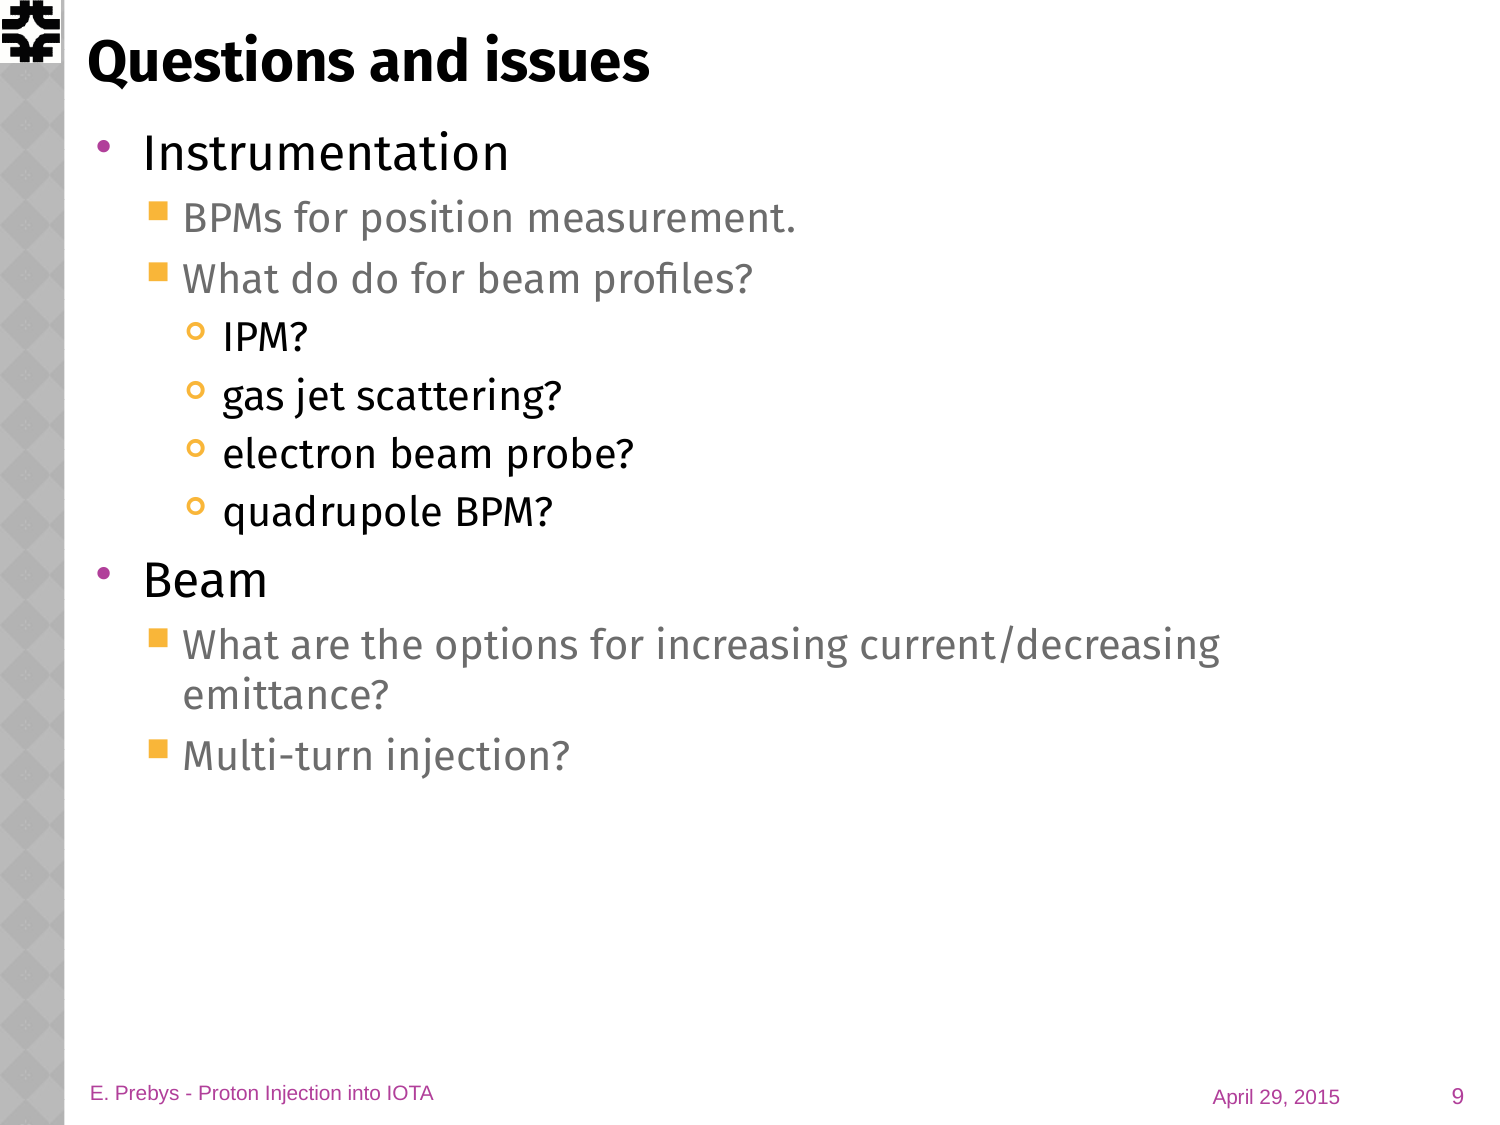

# Questions and issues
Instrumentation
BPMs for position measurement.
What do do for beam profiles?
IPM?
gas jet scattering?
electron beam probe?
quadrupole BPM?
Beam
What are the options for increasing current/decreasing emittance?
Multi-turn injection?
9
E. Prebys - Proton Injection into IOTA
April 29, 2015